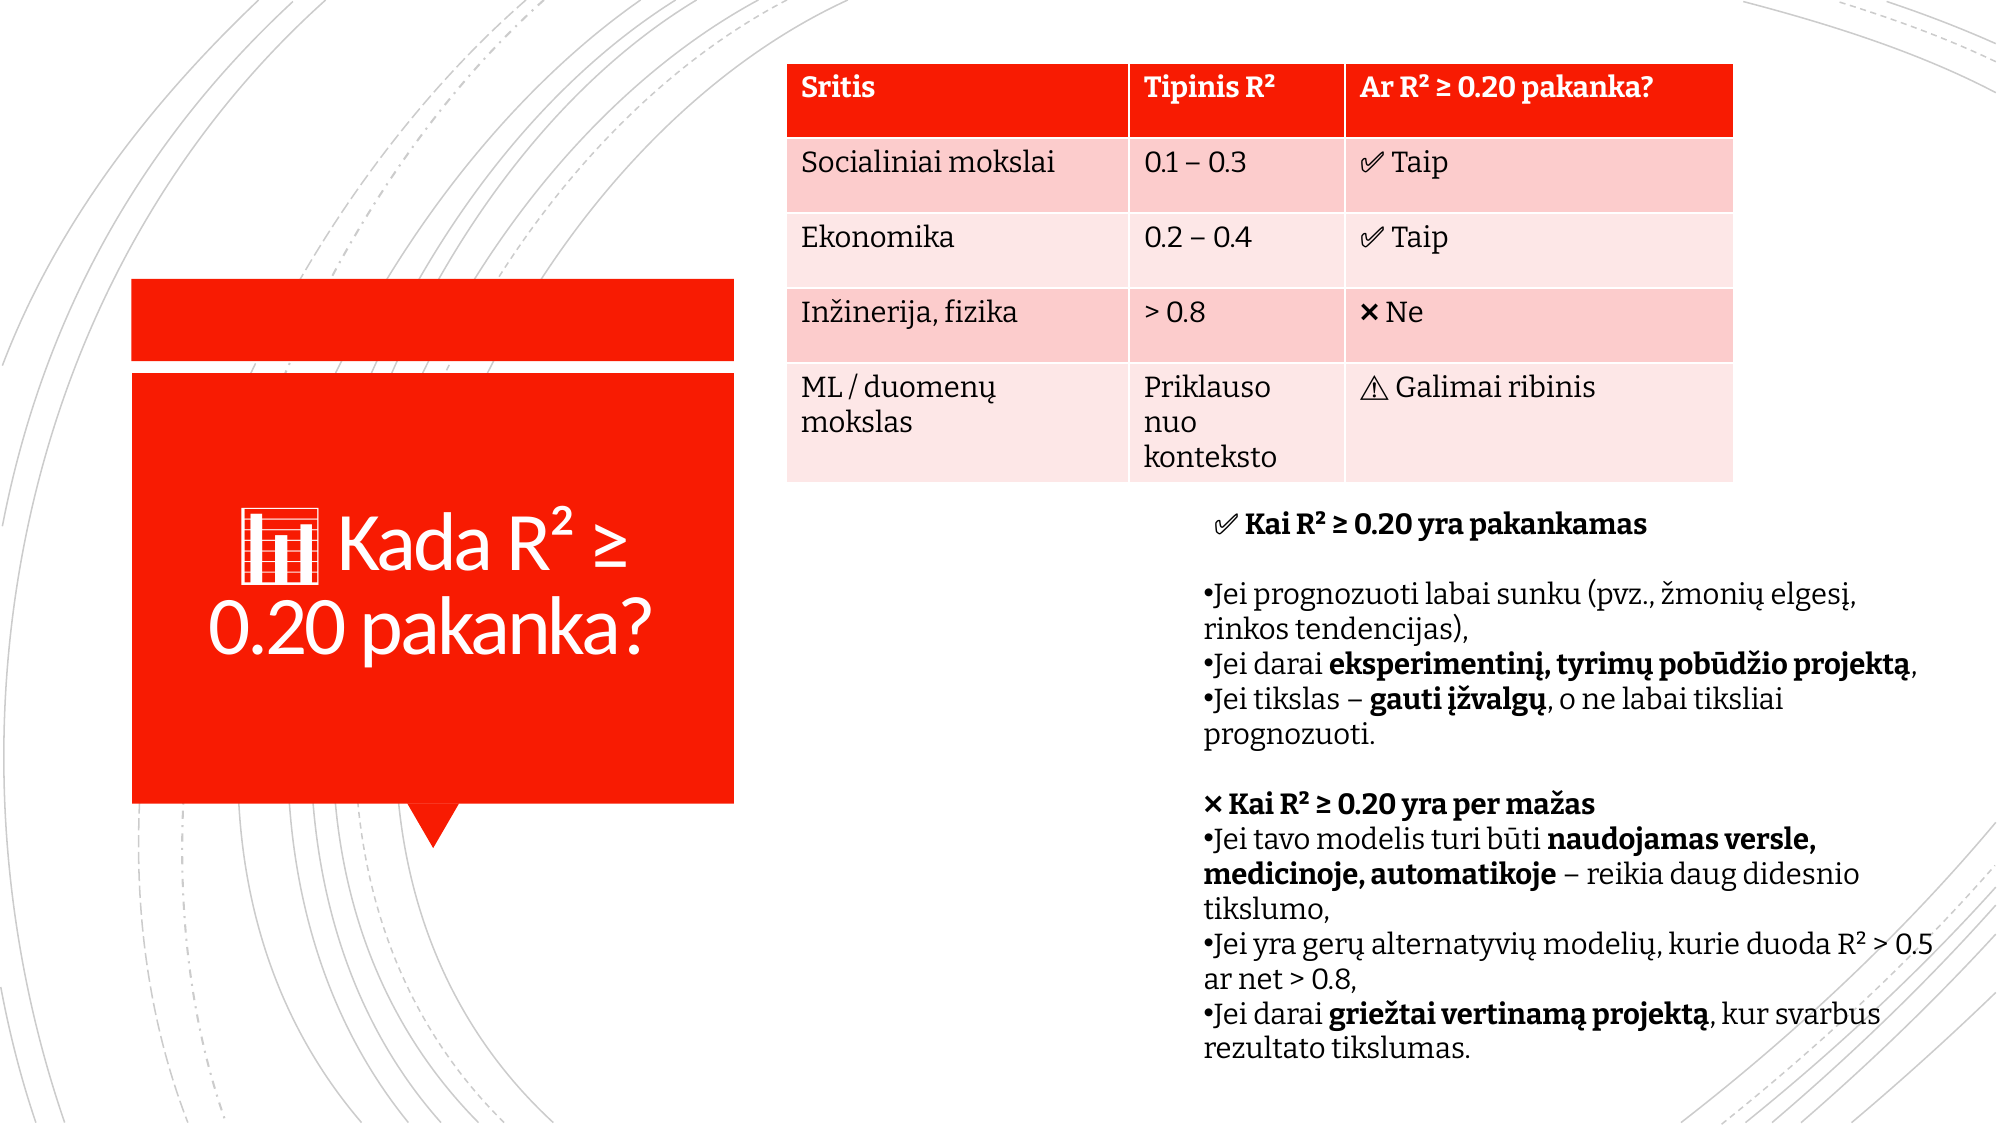

| Sritis | Tipinis R² | Ar R² ≥ 0.20 pakanka? |
| --- | --- | --- |
| Socialiniai mokslai | 0.1 – 0.3 | ✅ Taip |
| Ekonomika | 0.2 – 0.4 | ✅ Taip |
| Inžinerija, fizika | > 0.8 | ❌ Ne |
| ML / duomenų mokslas | Priklauso nuo konteksto | ⚠️ Galimai ribinis |
# 📊 Kada R² ≥ 0.20 pakanka?
  ✅ Kai R² ≥ 0.20 yra pakankamas

Jei prognozuoti labai sunku (pvz., žmonių elgesį, rinkos tendencijas),
Jei darai eksperimentinį, tyrimų pobūdžio projektą,
Jei tikslas – gauti įžvalgų, o ne labai tiksliai prognozuoti.

❌ Kai R² ≥ 0.20 yra per mažas
Jei tavo modelis turi būti naudojamas versle, medicinoje, automatikoje – reikia daug didesnio tikslumo,
Jei yra gerų alternatyvių modelių, kurie duoda R² > 0.5 ar net > 0.8,
Jei darai griežtai vertinamą projektą, kur svarbus rezultato tikslumas.